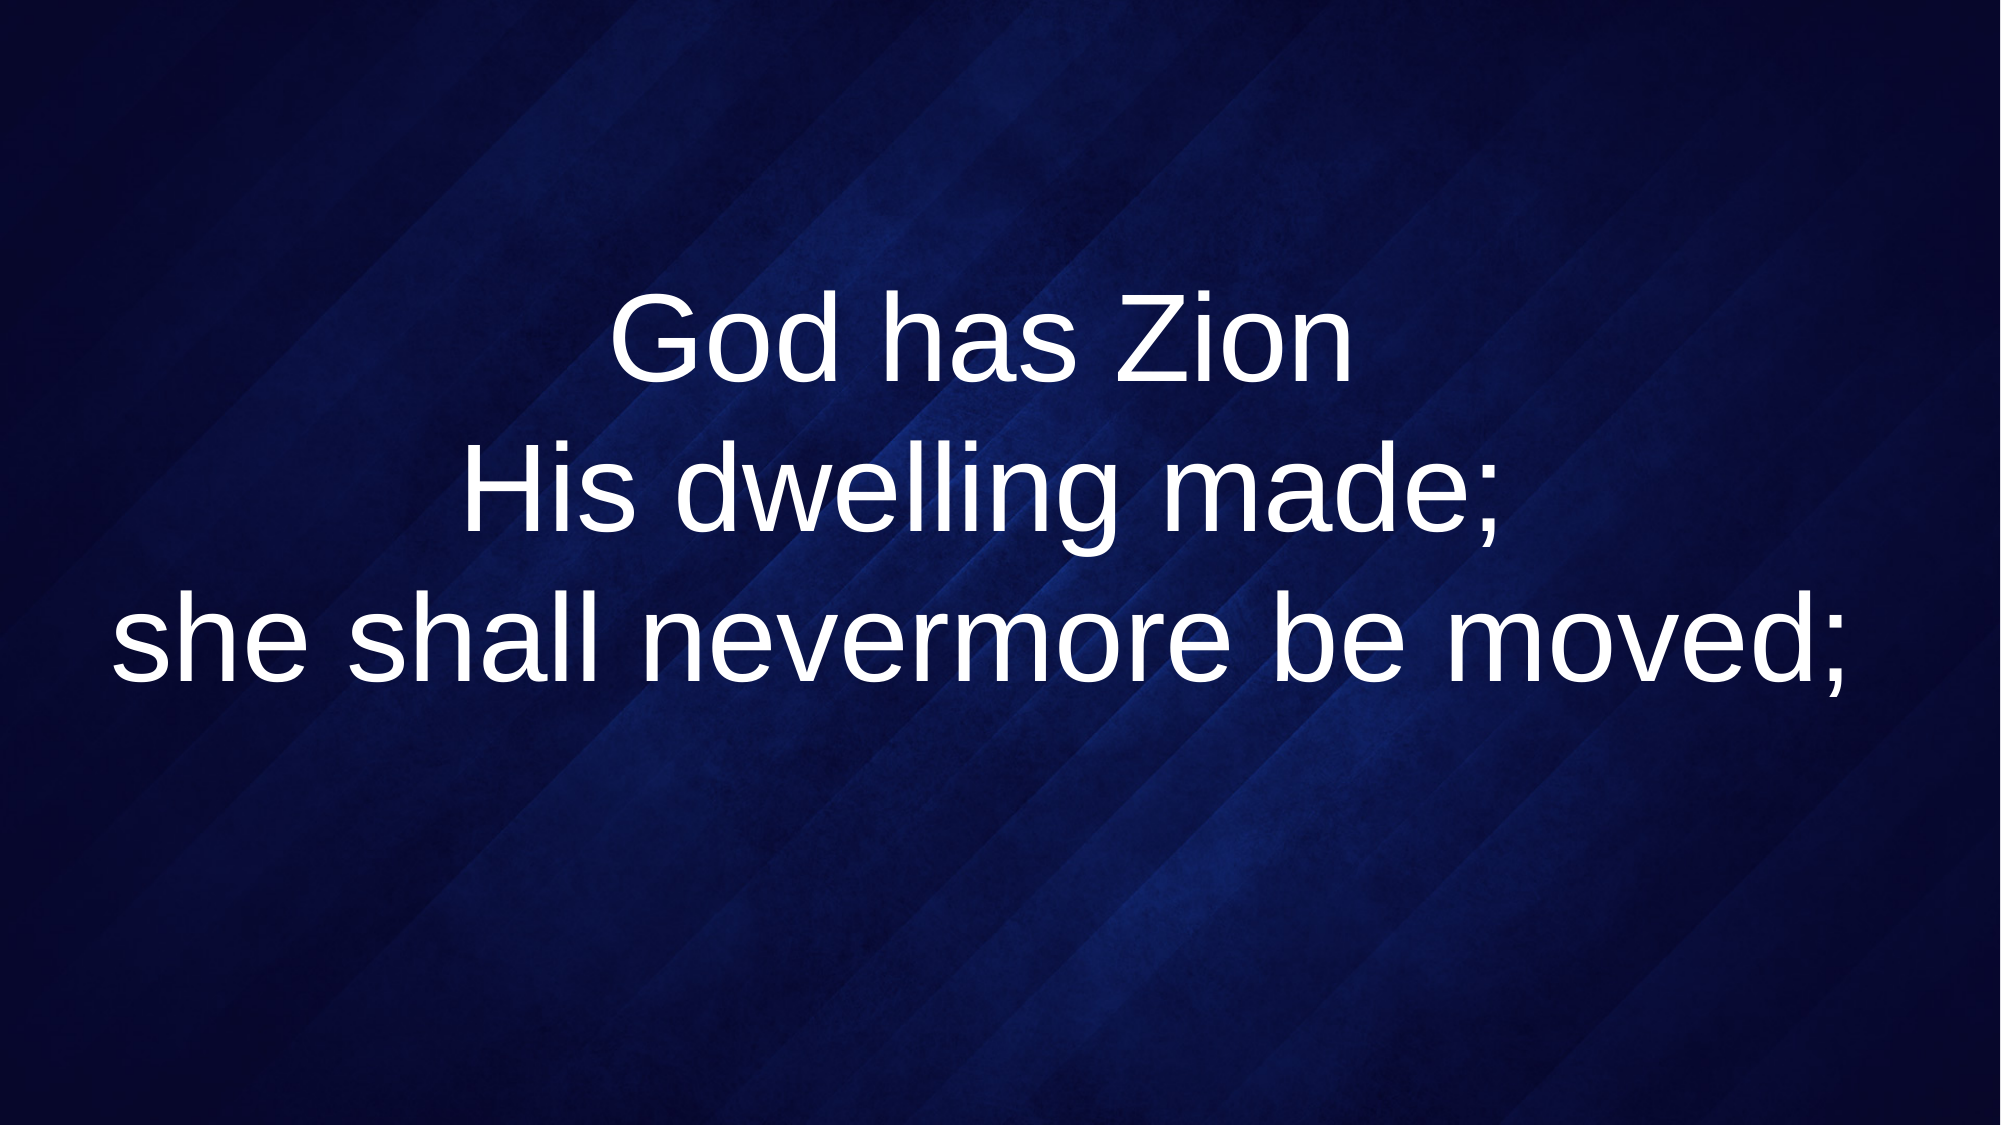

# God has Zion His dwelling made; she shall nevermore be moved;